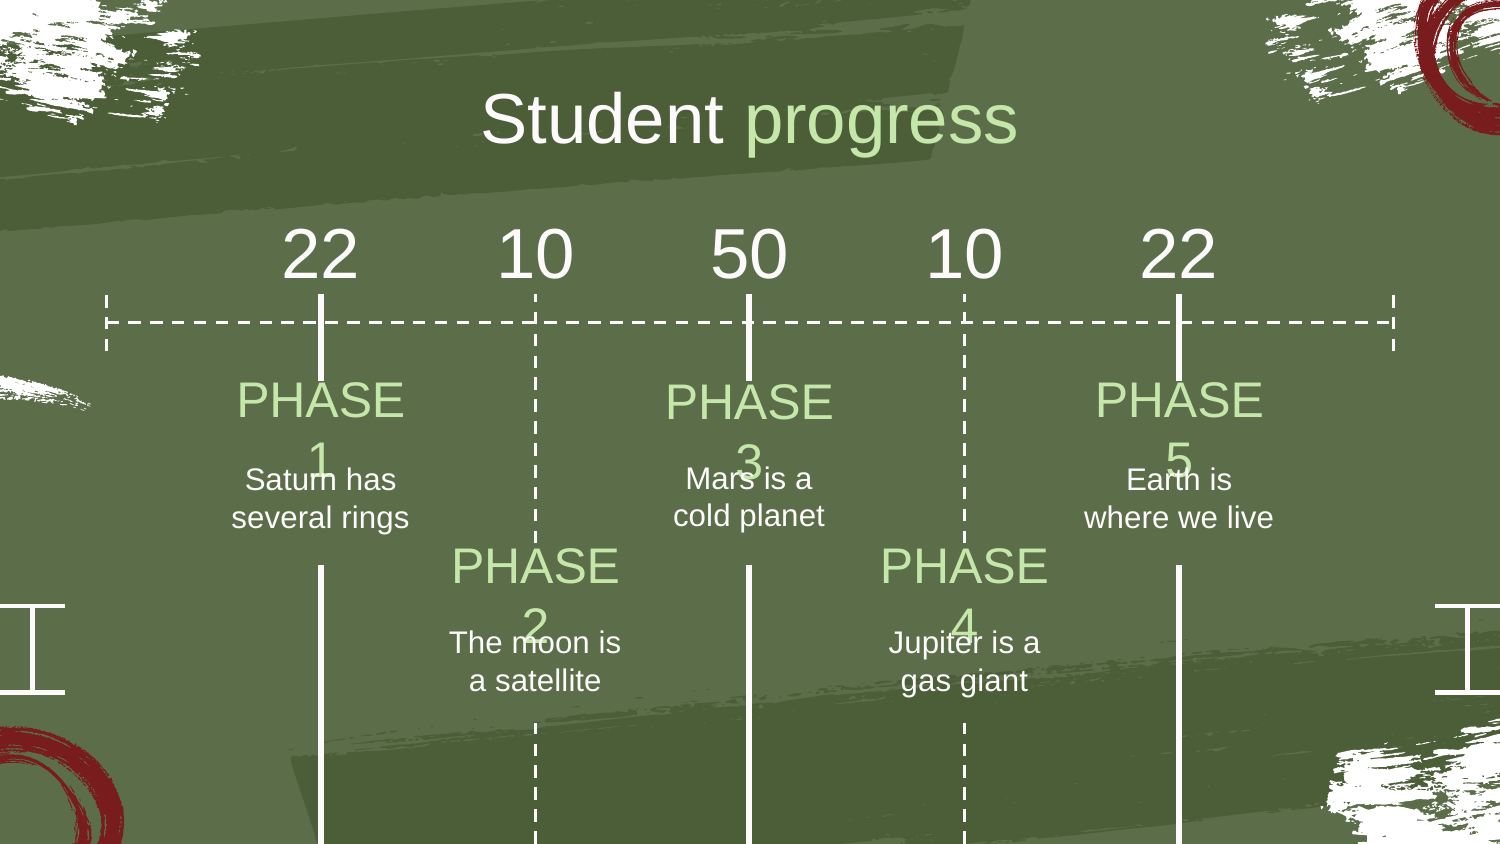

# Student progress
22
10
50
10
22
PHASE 1
PHASE 5
PHASE 3
Mars is a
cold planet
Saturn has several rings
Earth is where we live
PHASE 2
PHASE 4
The moon is a satellite
Jupiter is a gas giant